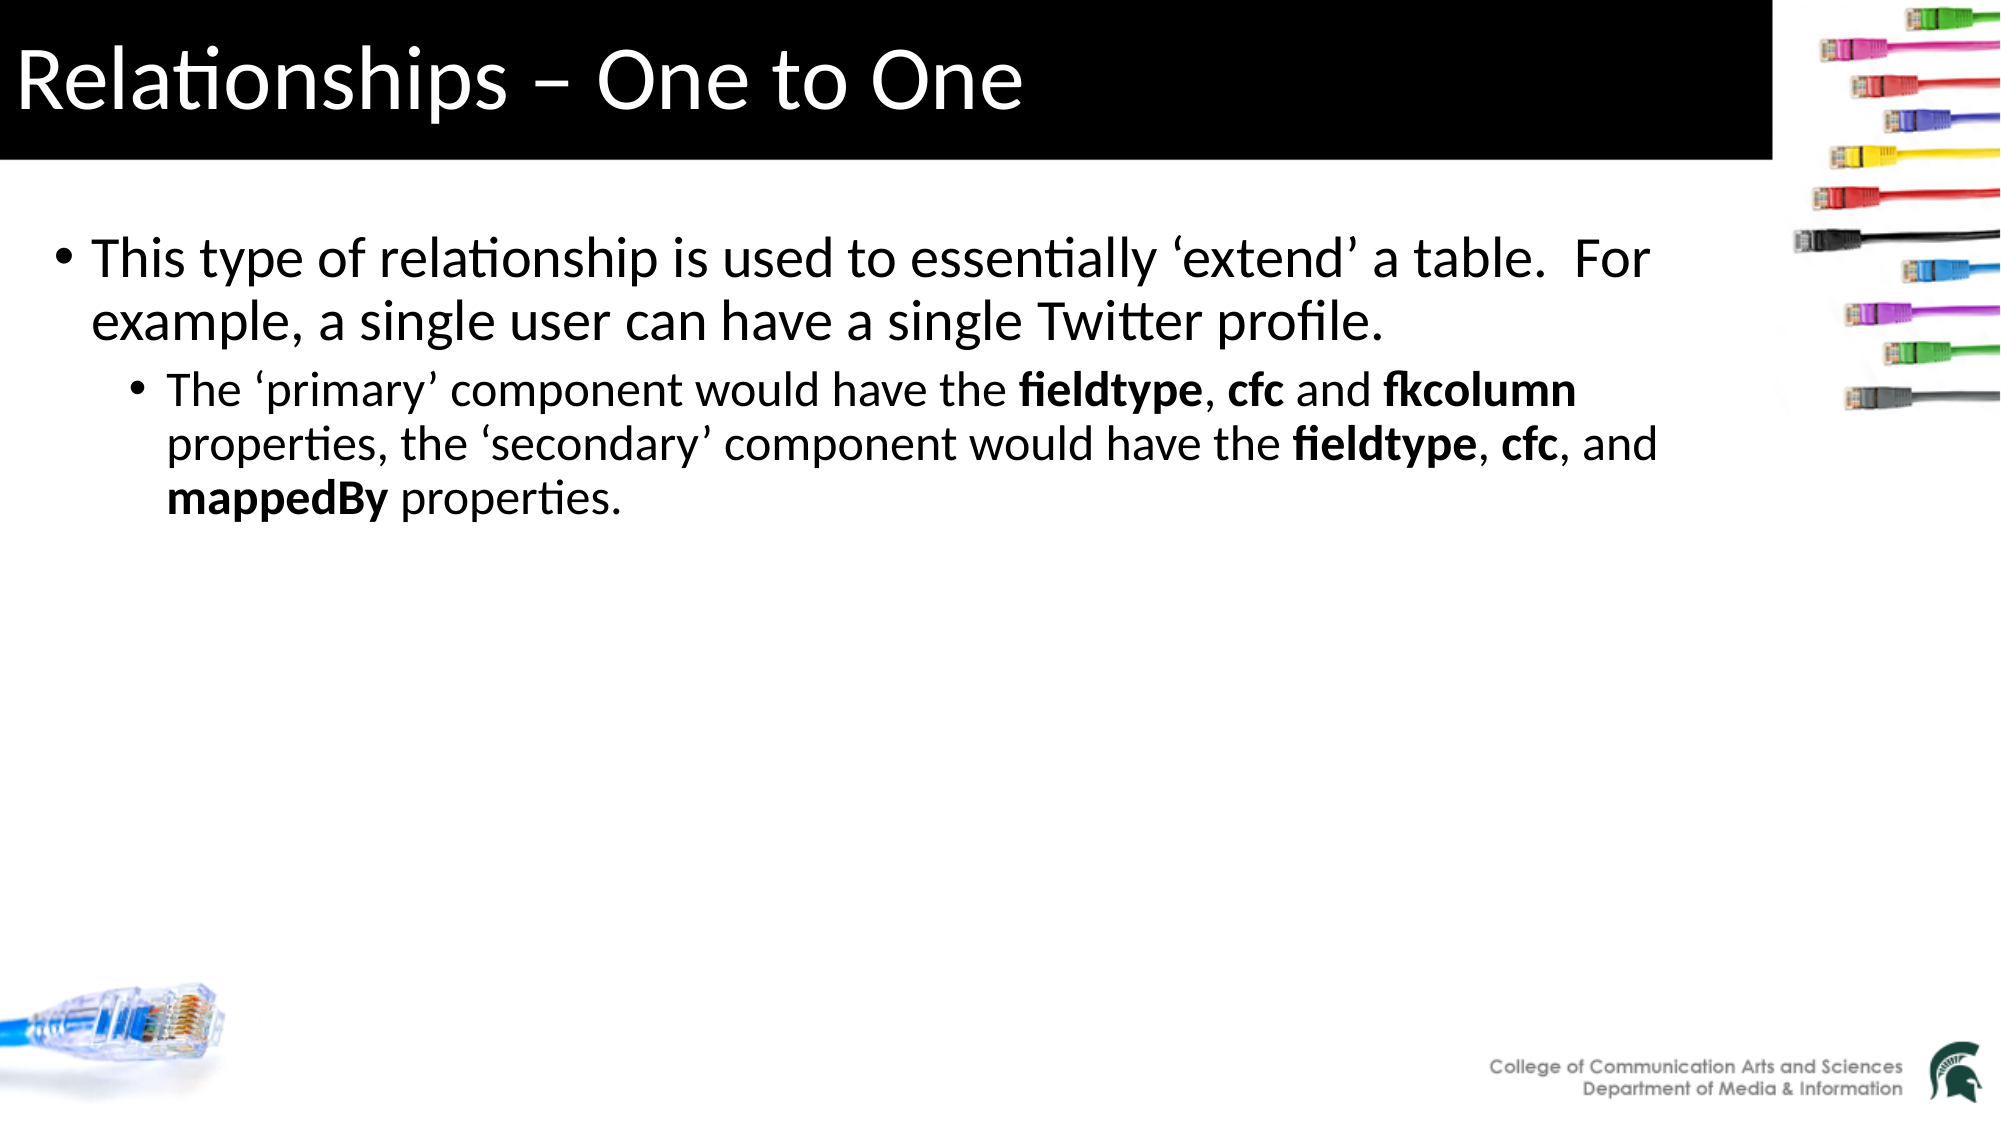

# Relationships – One to One
This type of relationship is used to essentially ‘extend’ a table.  For example, a single user can have a single Twitter profile.
The ‘primary’ component would have the fieldtype, cfc and fkcolumn properties, the ‘secondary’ component would have the fieldtype, cfc, and mappedBy properties.